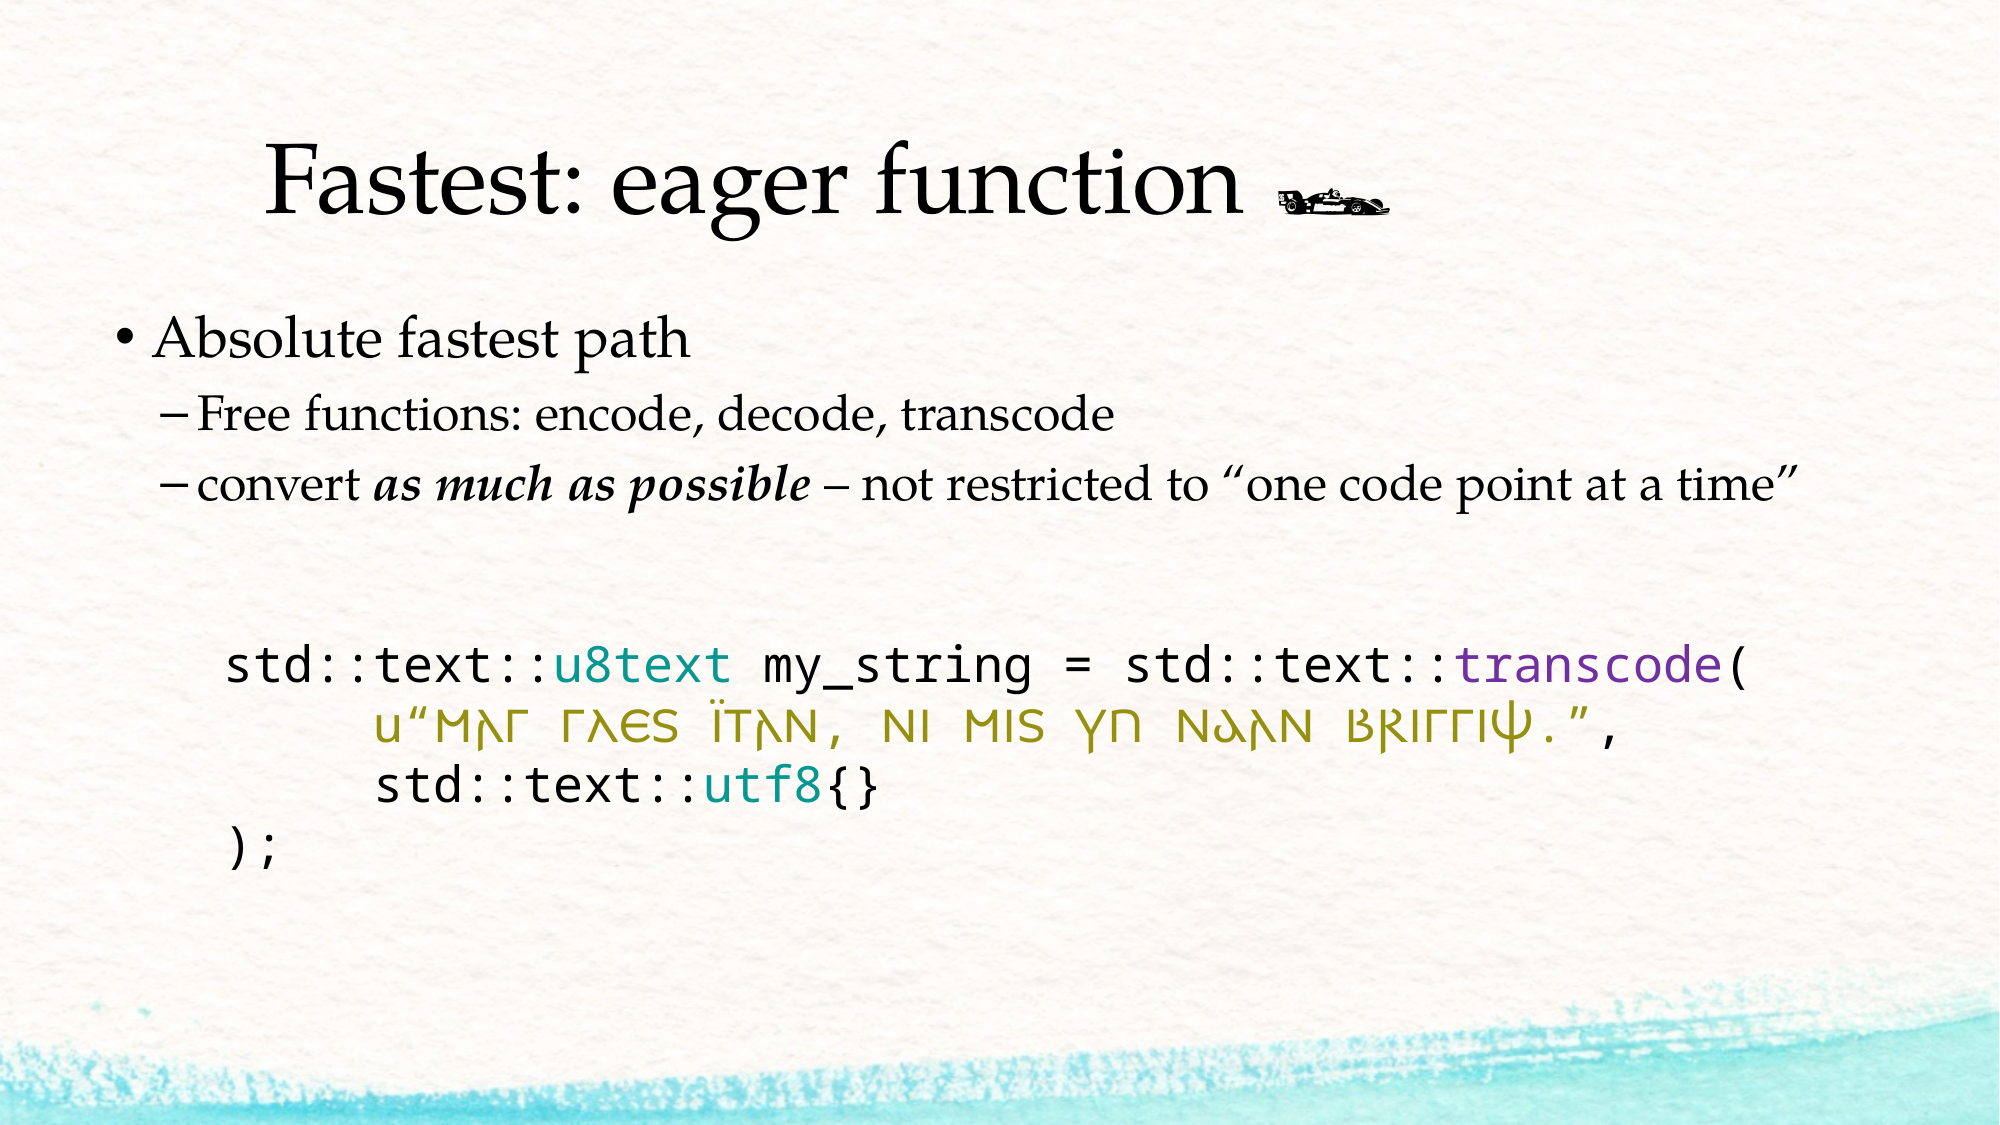

# Fastest: eager function 🏎️
Absolute fastest path
Free functions: encode, decode, transcode
convert as much as possible – not restricted to “one code point at a time”

std::text::u8text my_string = std::text::transcode(
	u“𐌼𐌰𐌲 𐌲𐌻𐌴𐍃 𐌹̈𐍄𐌰𐌽, 𐌽𐌹 𐌼𐌹𐍃 𐍅𐌿 𐌽𐌳𐌰𐌽 𐌱𐍂𐌹𐌲𐌲𐌹𐌸.”,
	std::text::utf8{}
);